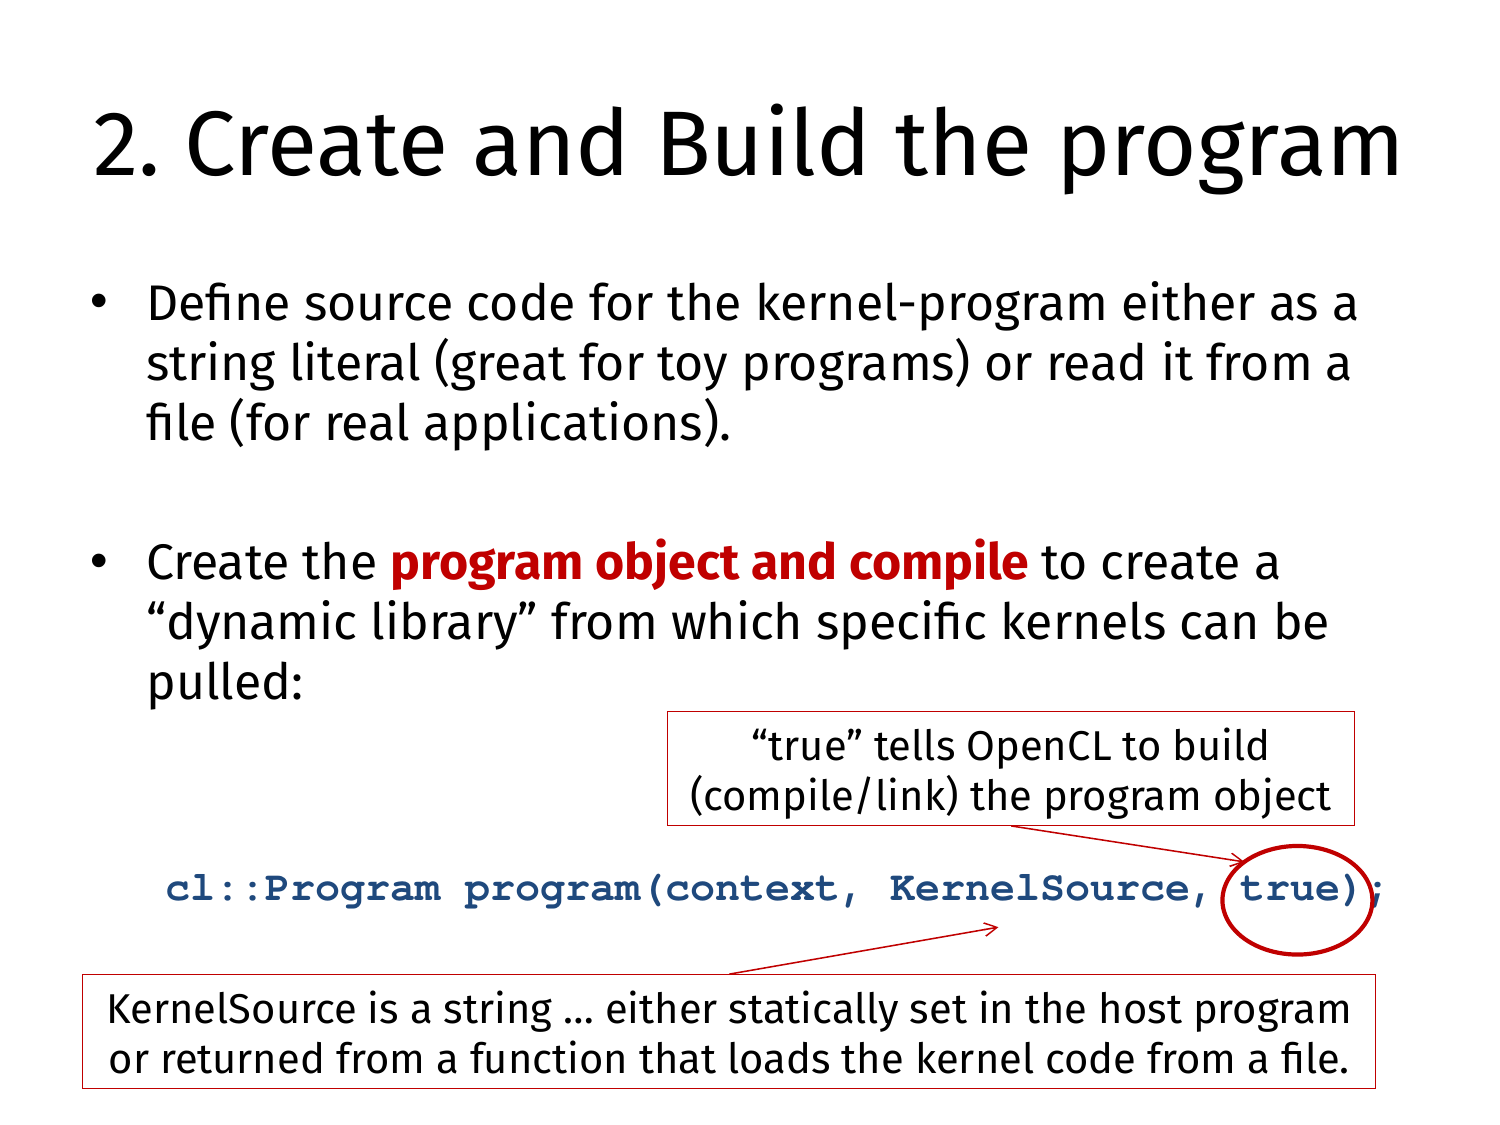

# 2. Create and Build the program
Define source code for the kernel-program either as a string literal (great for toy programs) or read it from a file (for real applications).

Create the program object and compile to create a “dynamic library” from which specific kernels can be pulled:

cl::Program program(context, KernelSource, true);
“true” tells OpenCL to build (compile/link) the program object

KernelSource is a string … either statically set in the host program or returned from a function that loads the kernel code from a file.